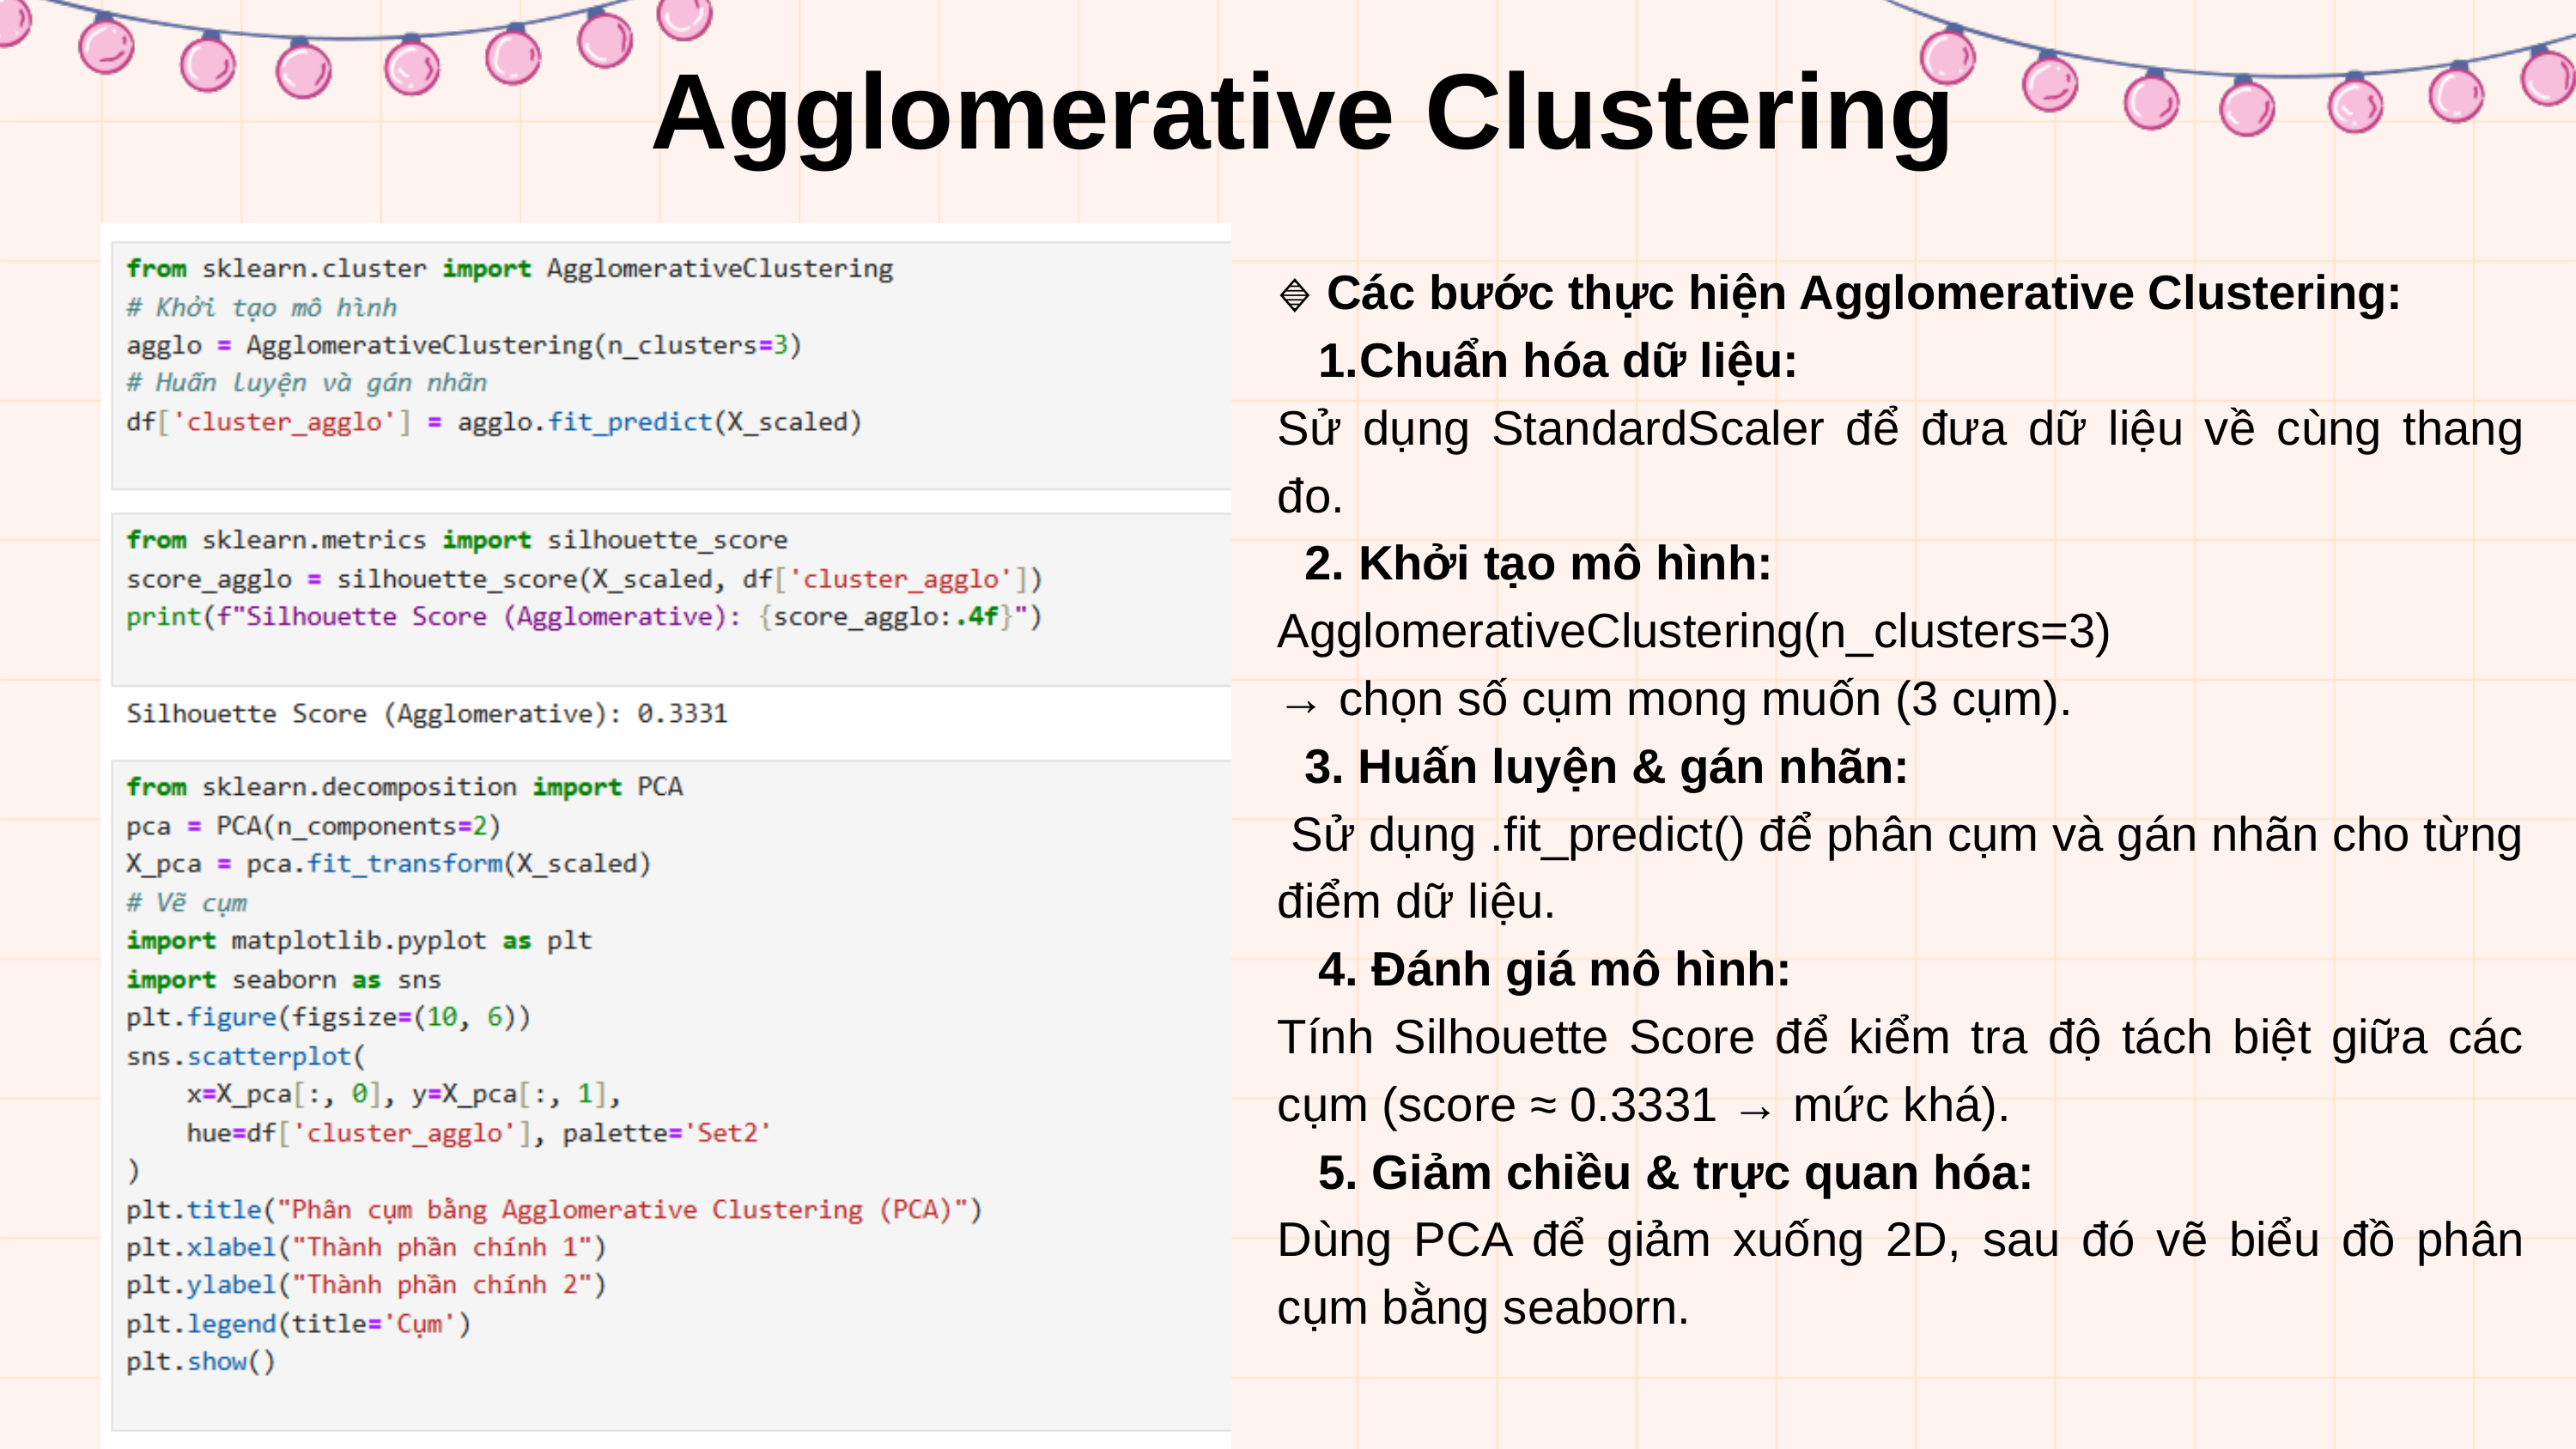

Agglomerative Clustering

🔹 Các bước thực hiện Agglomerative Clustering:
Chuẩn hóa dữ liệu:
Sử dụng StandardScaler để đưa dữ liệu về cùng thang đo.
  2. Khởi tạo mô hình:
AgglomerativeClustering(n_clusters=3)
→ chọn số cụm mong muốn (3 cụm).
  3. Huấn luyện & gán nhãn:
 Sử dụng .fit_predict() để phân cụm và gán nhãn cho từng điểm dữ liệu.
   4. Đánh giá mô hình:
Tính Silhouette Score để kiểm tra độ tách biệt giữa các cụm (score ≈ 0.3331 → mức khá).
   5. Giảm chiều & trực quan hóa:
Dùng PCA để giảm xuống 2D, sau đó vẽ biểu đồ phân cụm bằng seaborn.